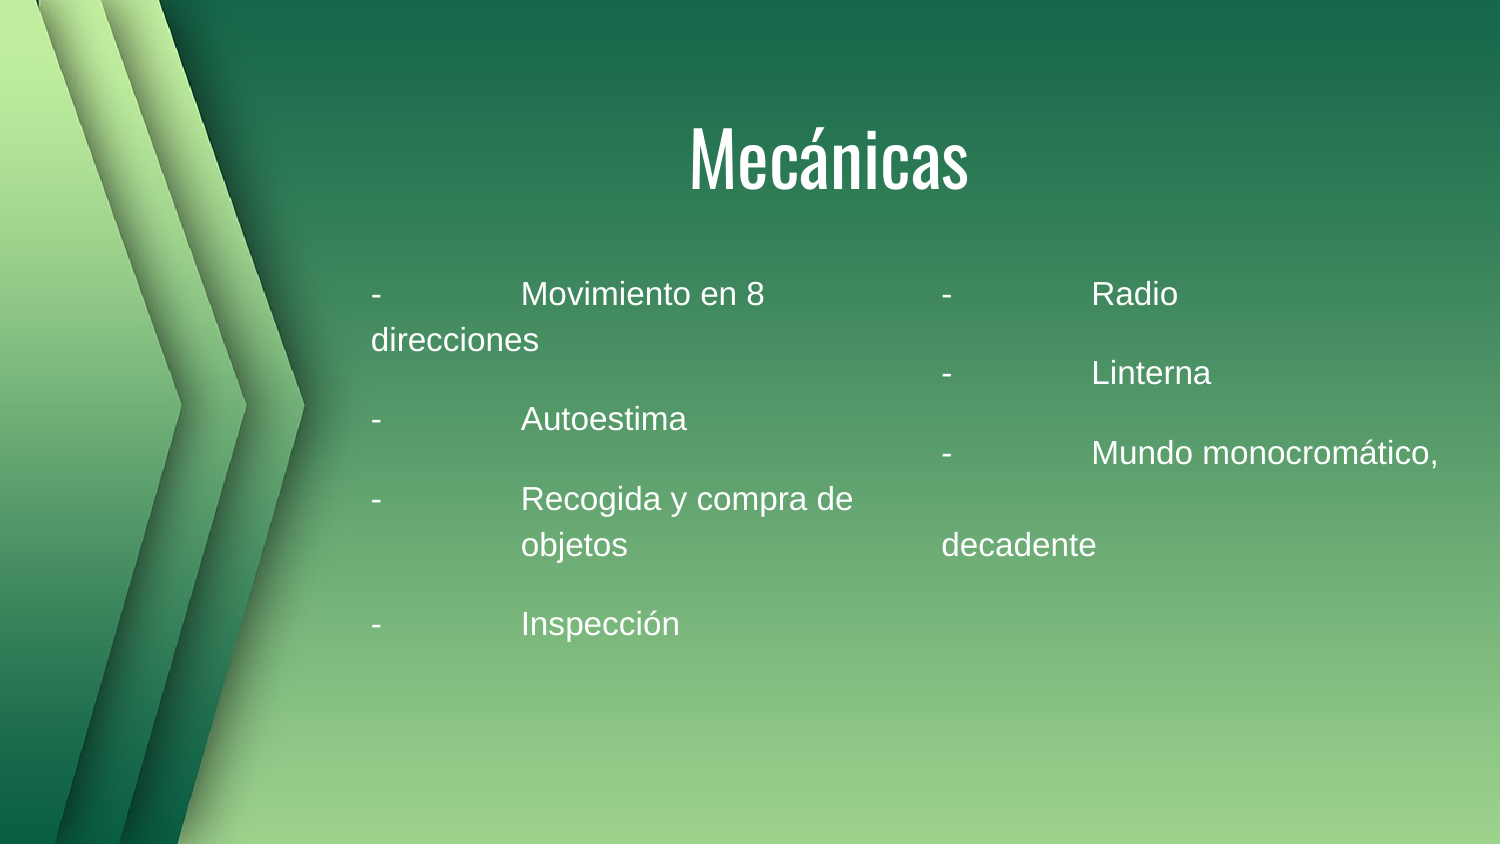

# Mecánicas
-	Movimiento en 8 direcciones
-	Autoestima
-	Recogida y compra de                	objetos
-	Inspección

-	Radio
-	Linterna
-	Mundo monocromático,                                           	decadente